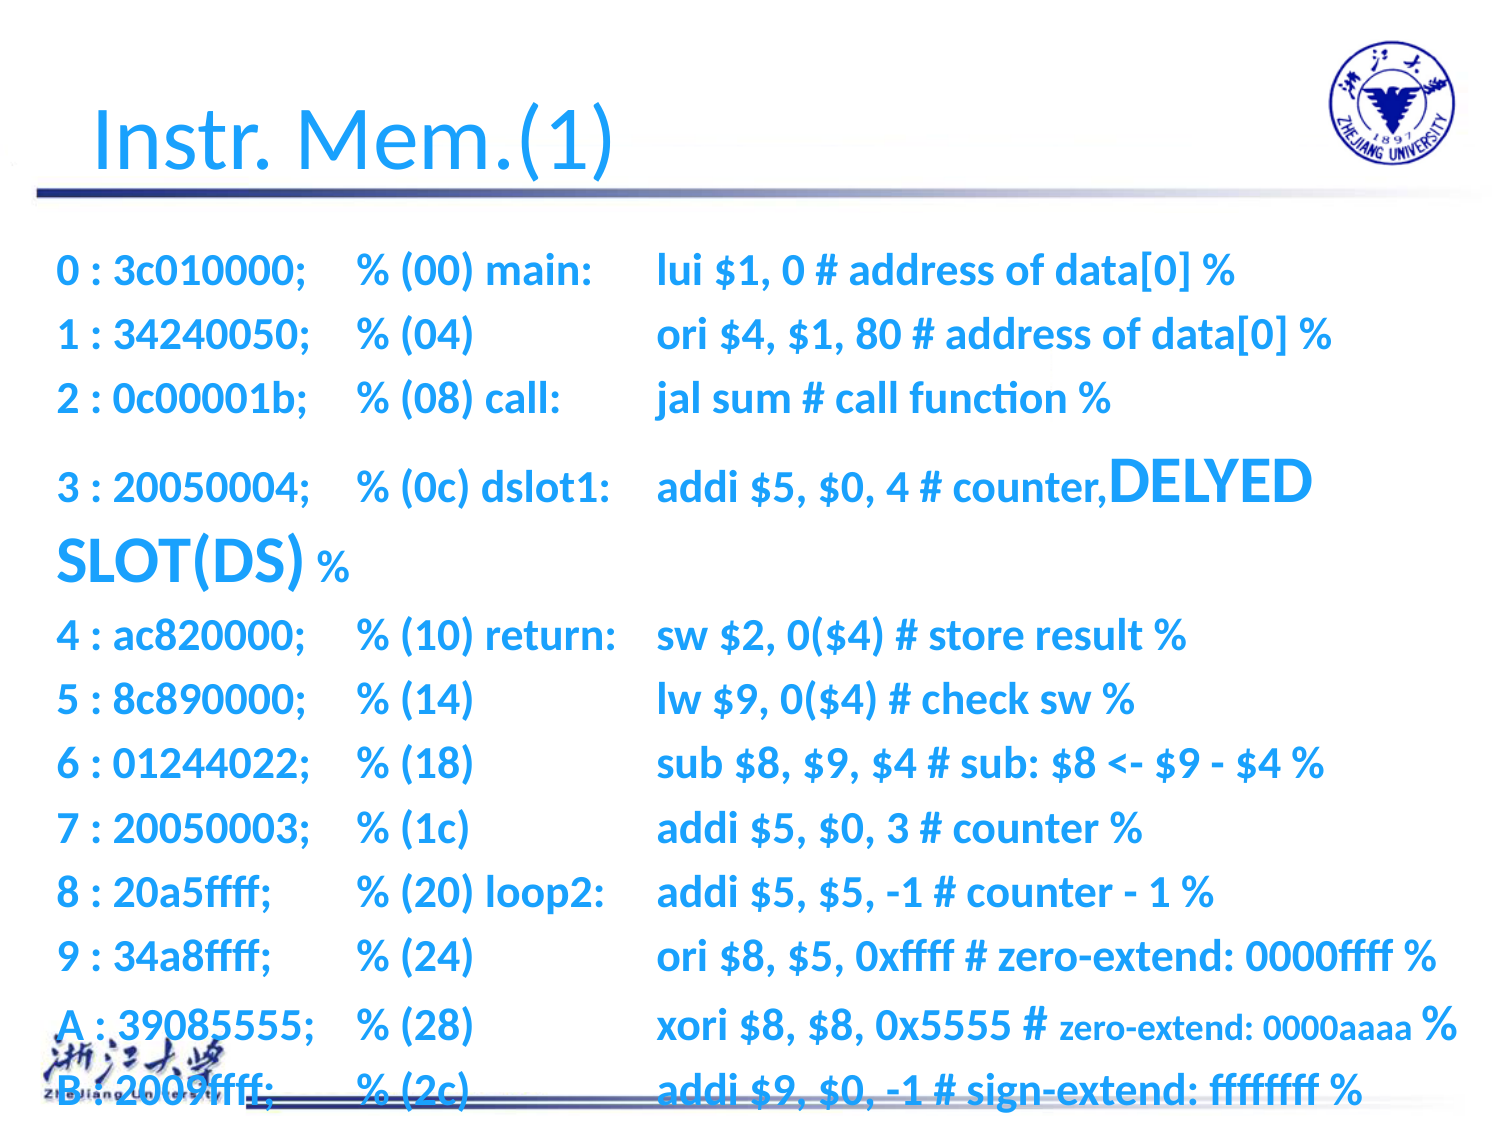

# Instr. Mem.(1)
0 : 3c010000; 	% (00) main: 	lui $1, 0 # address of data[0] %
1 : 34240050; 	% (04) 		ori $4, $1, 80 # address of data[0] %
2 : 0c00001b; 	% (08) call: 	jal sum # call function %
3 : 20050004; 	% (0c) dslot1: 	addi $5, $0, 4 # counter,DELYED SLOT(DS) %
4 : ac820000; 	% (10) return: 	sw $2, 0($4) # store result %
5 : 8c890000; 	% (14) 		lw $9, 0($4) # check sw %
6 : 01244022; 	% (18) 		sub $8, $9, $4 # sub: $8 <- $9 - $4 %
7 : 20050003; 	% (1c) 		addi $5, $0, 3 # counter %
8 : 20a5ffff; 	% (20) loop2: 	addi $5, $5, -1 # counter - 1 %
9 : 34a8ffff; 	% (24) 		ori $8, $5, 0xffff # zero-extend: 0000ffff %
A : 39085555; 	% (28) 		xori $8, $8, 0x5555 # zero-extend: 0000aaaa %
B : 2009ffff; 	% (2c) 		addi $9, $0, -1 # sign-extend: ffffffff %